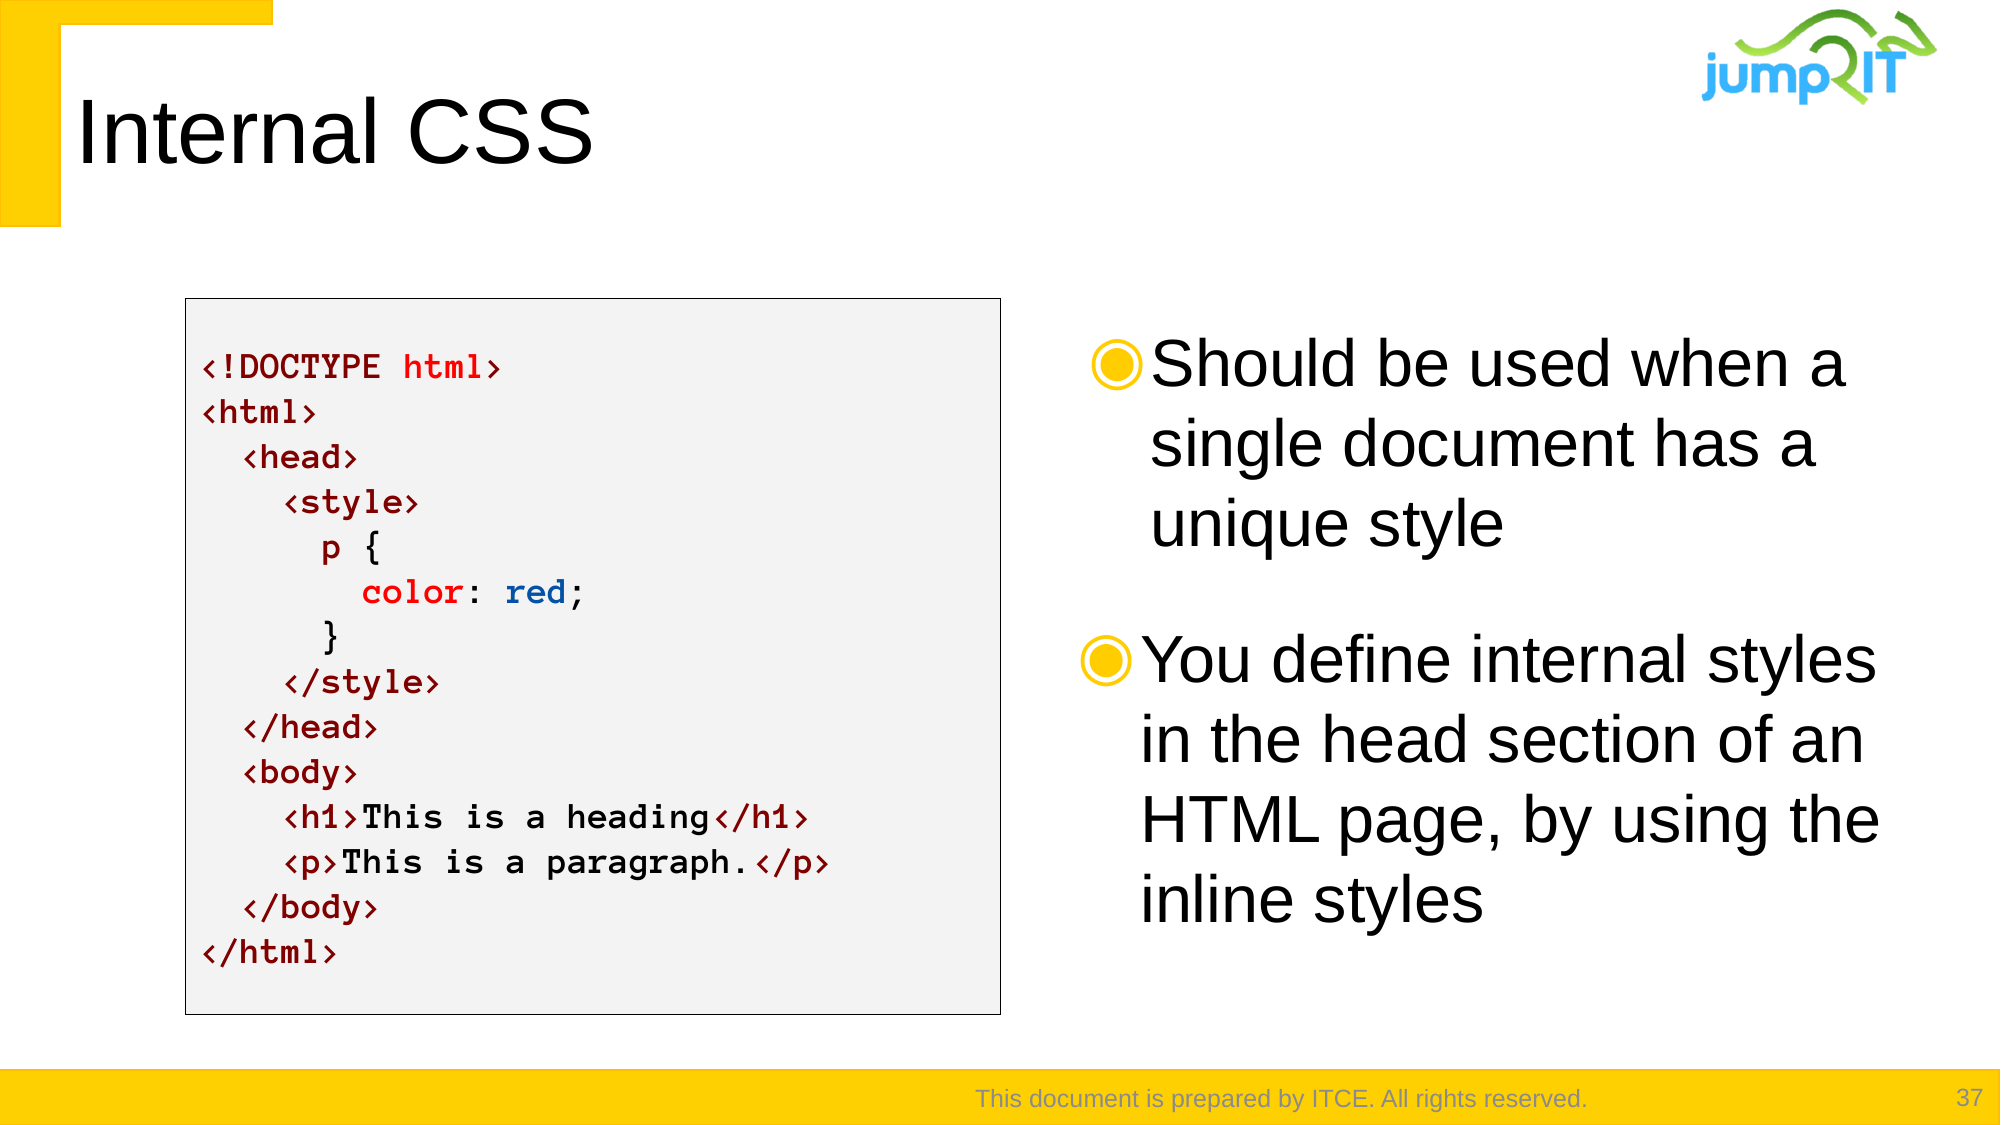

# Internal CSS
<!DOCTYPE html>
<html>
  <head>
    <style>
      p {
        color: red;
      }
    </style>
  </head>
  <body>
    <h1>This is a heading</h1>
    <p>This is a paragraph.</p>
  </body>
</html>
Should be used when a single document has a unique style

You define internal styles in the head section of an HTML page, by using the inline styles

This document is prepared by ITCE. All rights reserved.
37